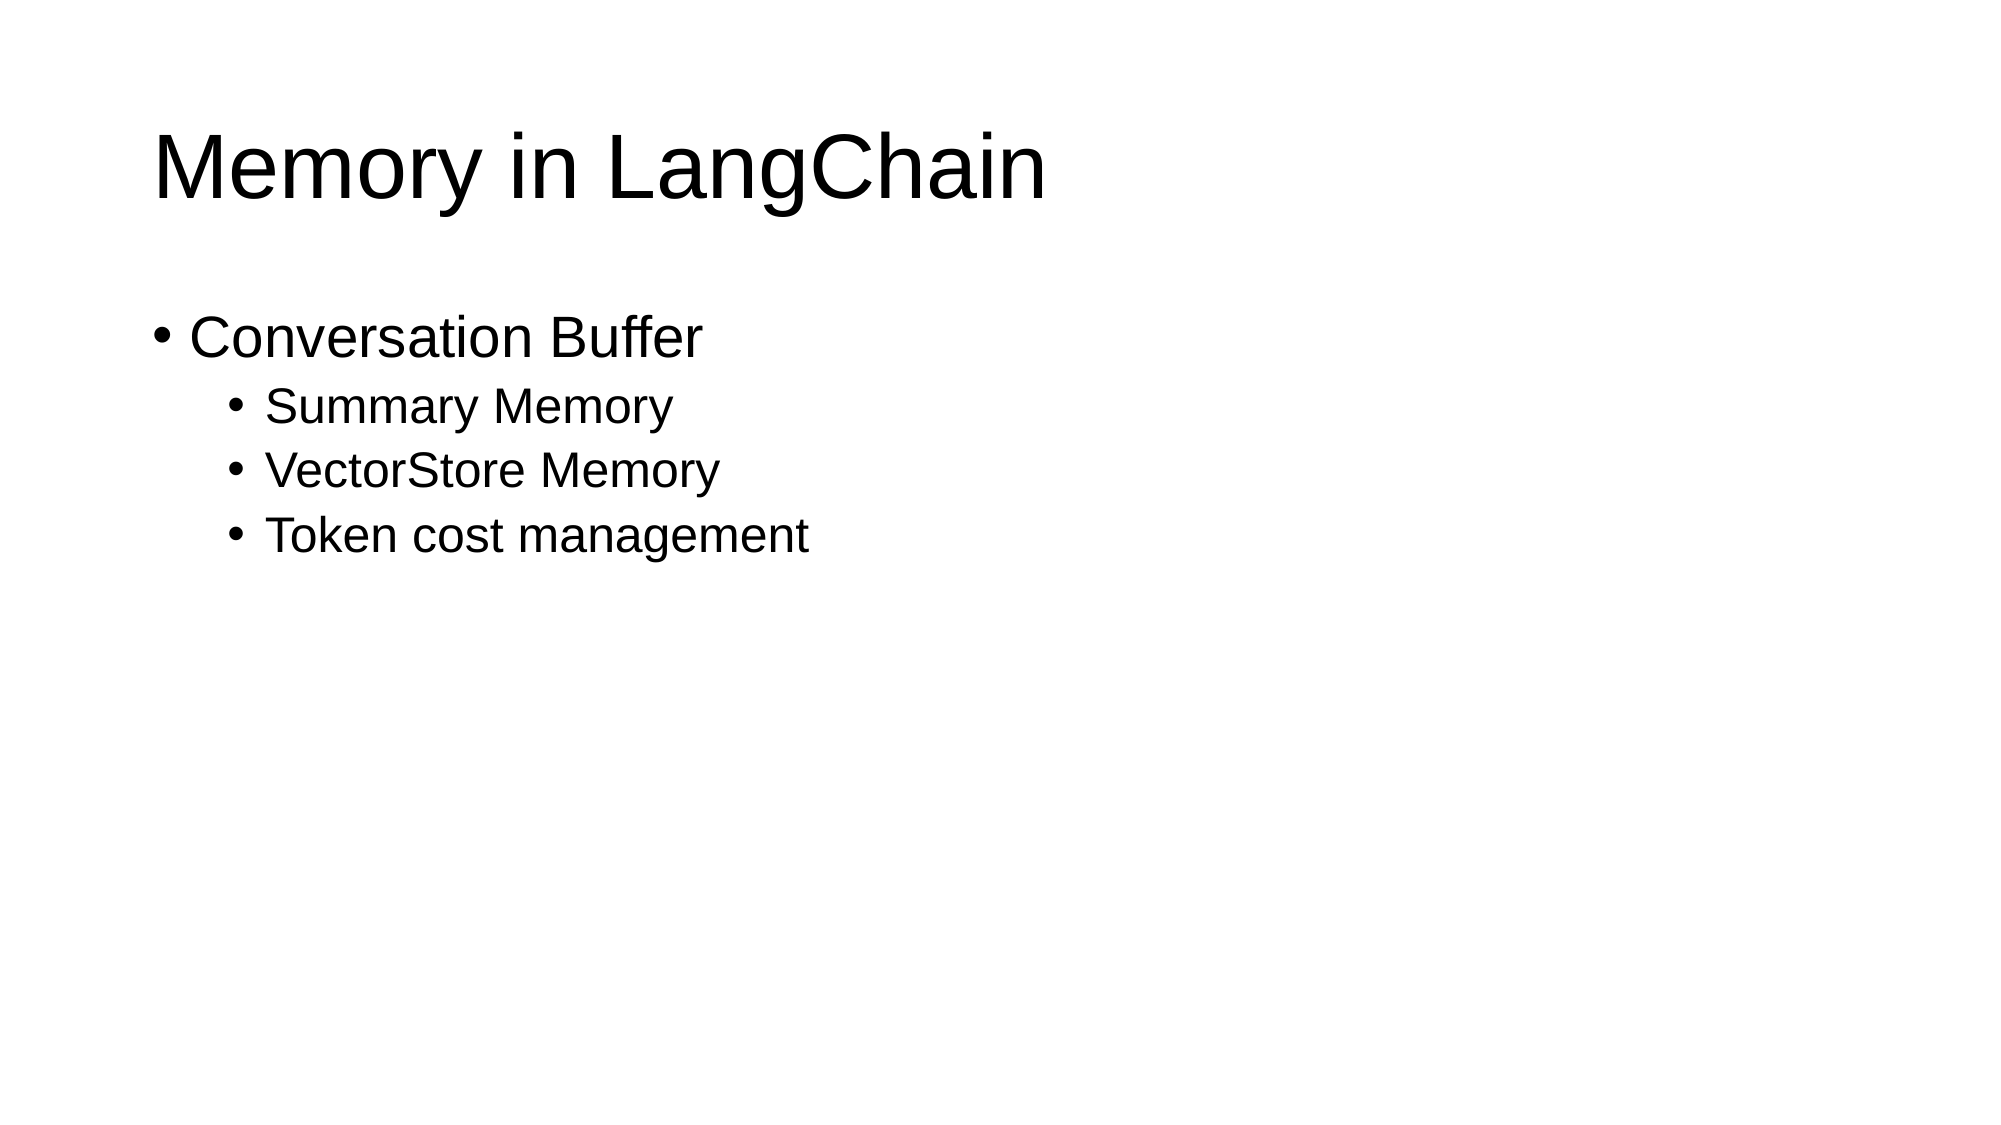

# Memory in LangChain
Conversation Buffer
Summary Memory
VectorStore Memory
Token cost management